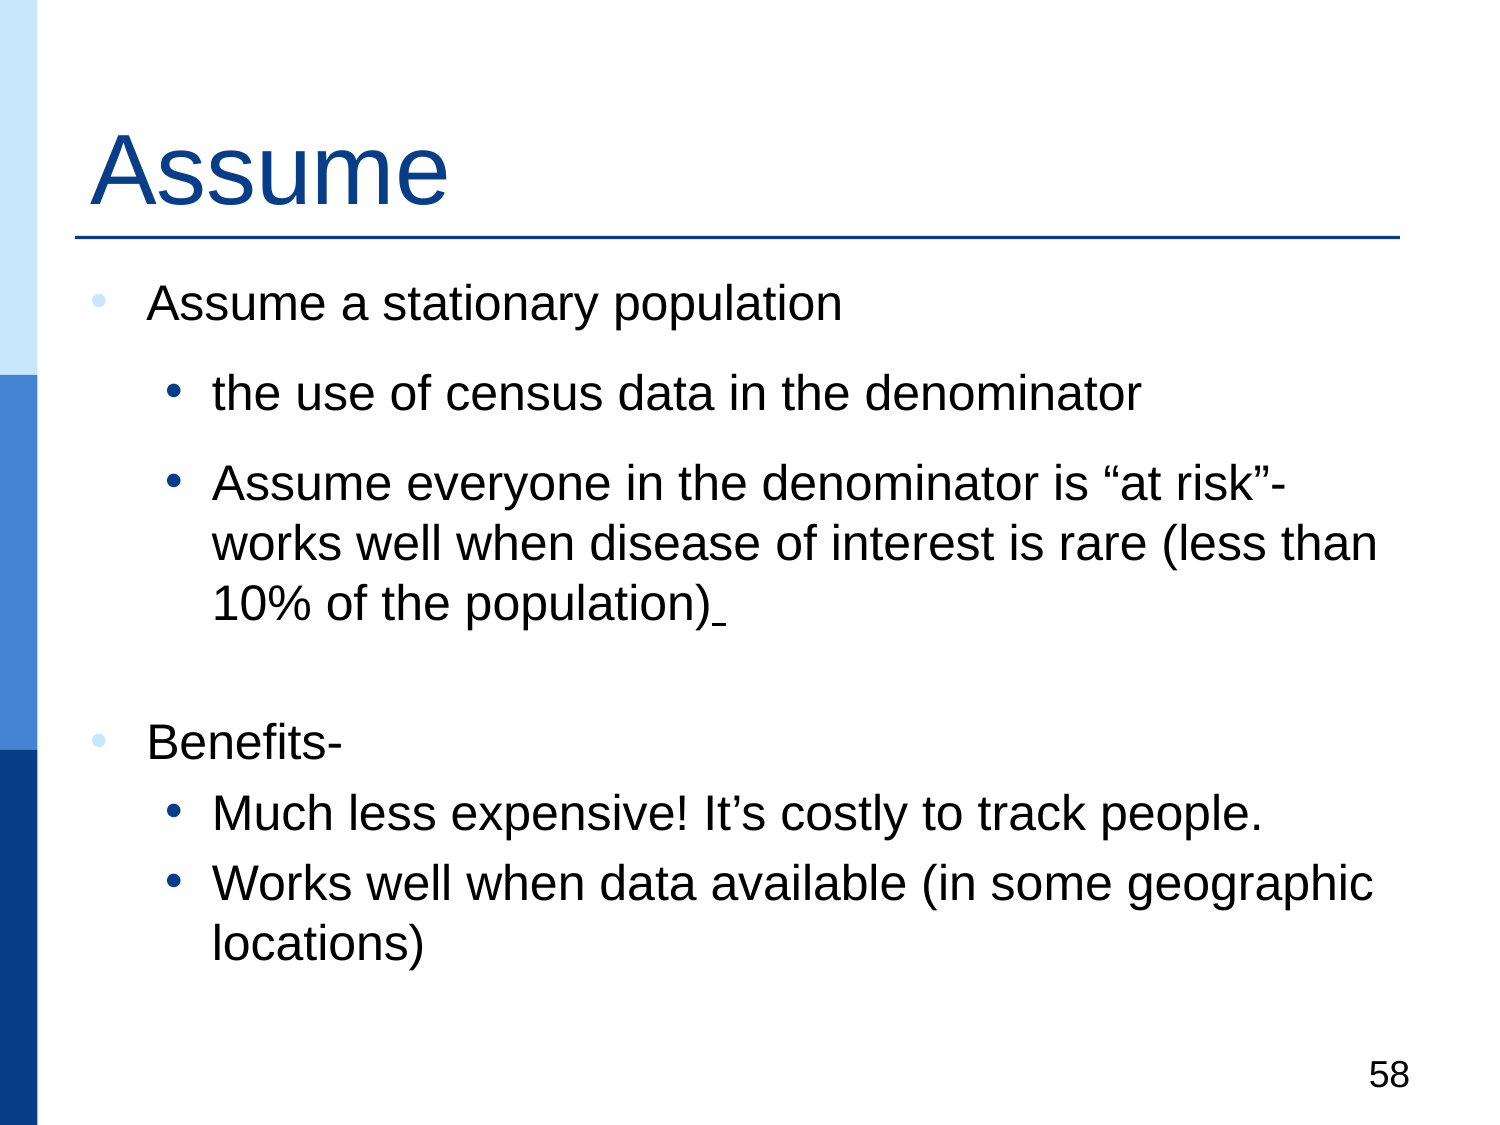

# Assume
Assume a stationary population
the use of census data in the denominator
Assume everyone in the denominator is “at risk”-works well when disease of interest is rare (less than 10% of the population)

Benefits-
Much less expensive! It’s costly to track people.
Works well when data available (in some geographic locations)
58